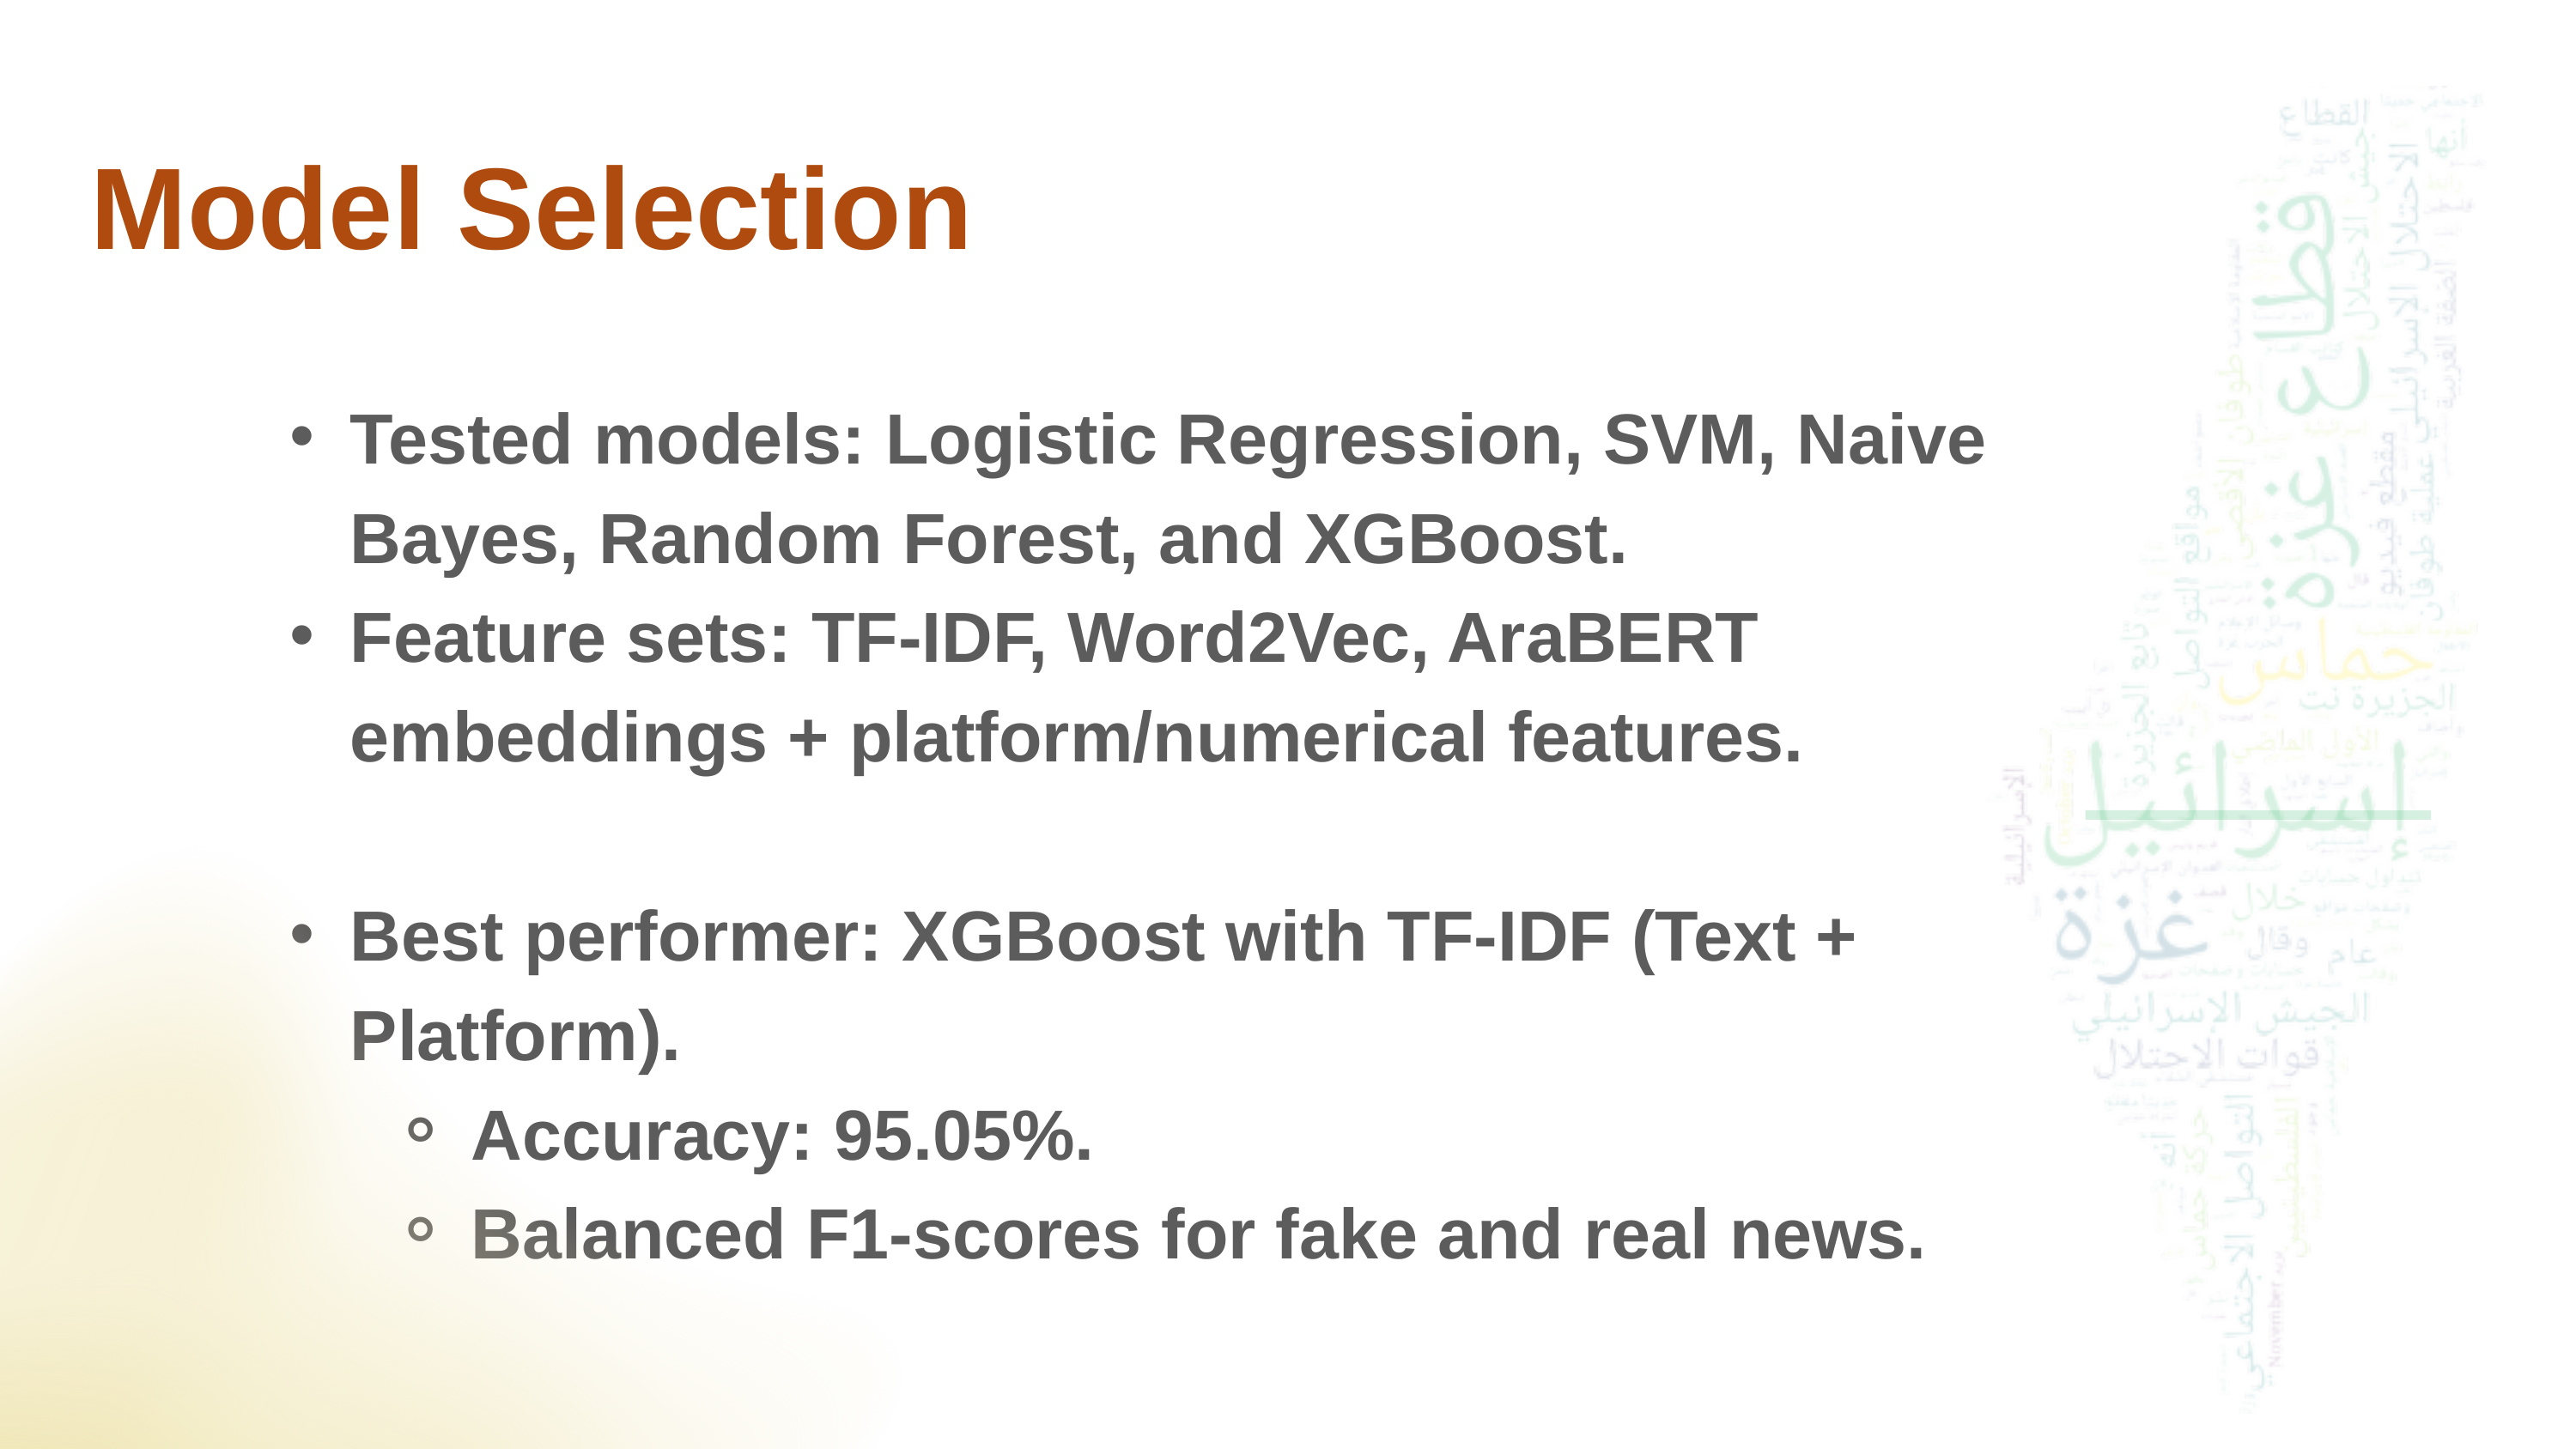

Model Selection
Tested models: Logistic Regression, SVM, Naive Bayes, Random Forest, and XGBoost.
Feature sets: TF-IDF, Word2Vec, AraBERT embeddings + platform/numerical features.

Best performer: XGBoost with TF-IDF (Text + Platform).
Accuracy: 95.05%.
Balanced F1-scores for fake and real news.